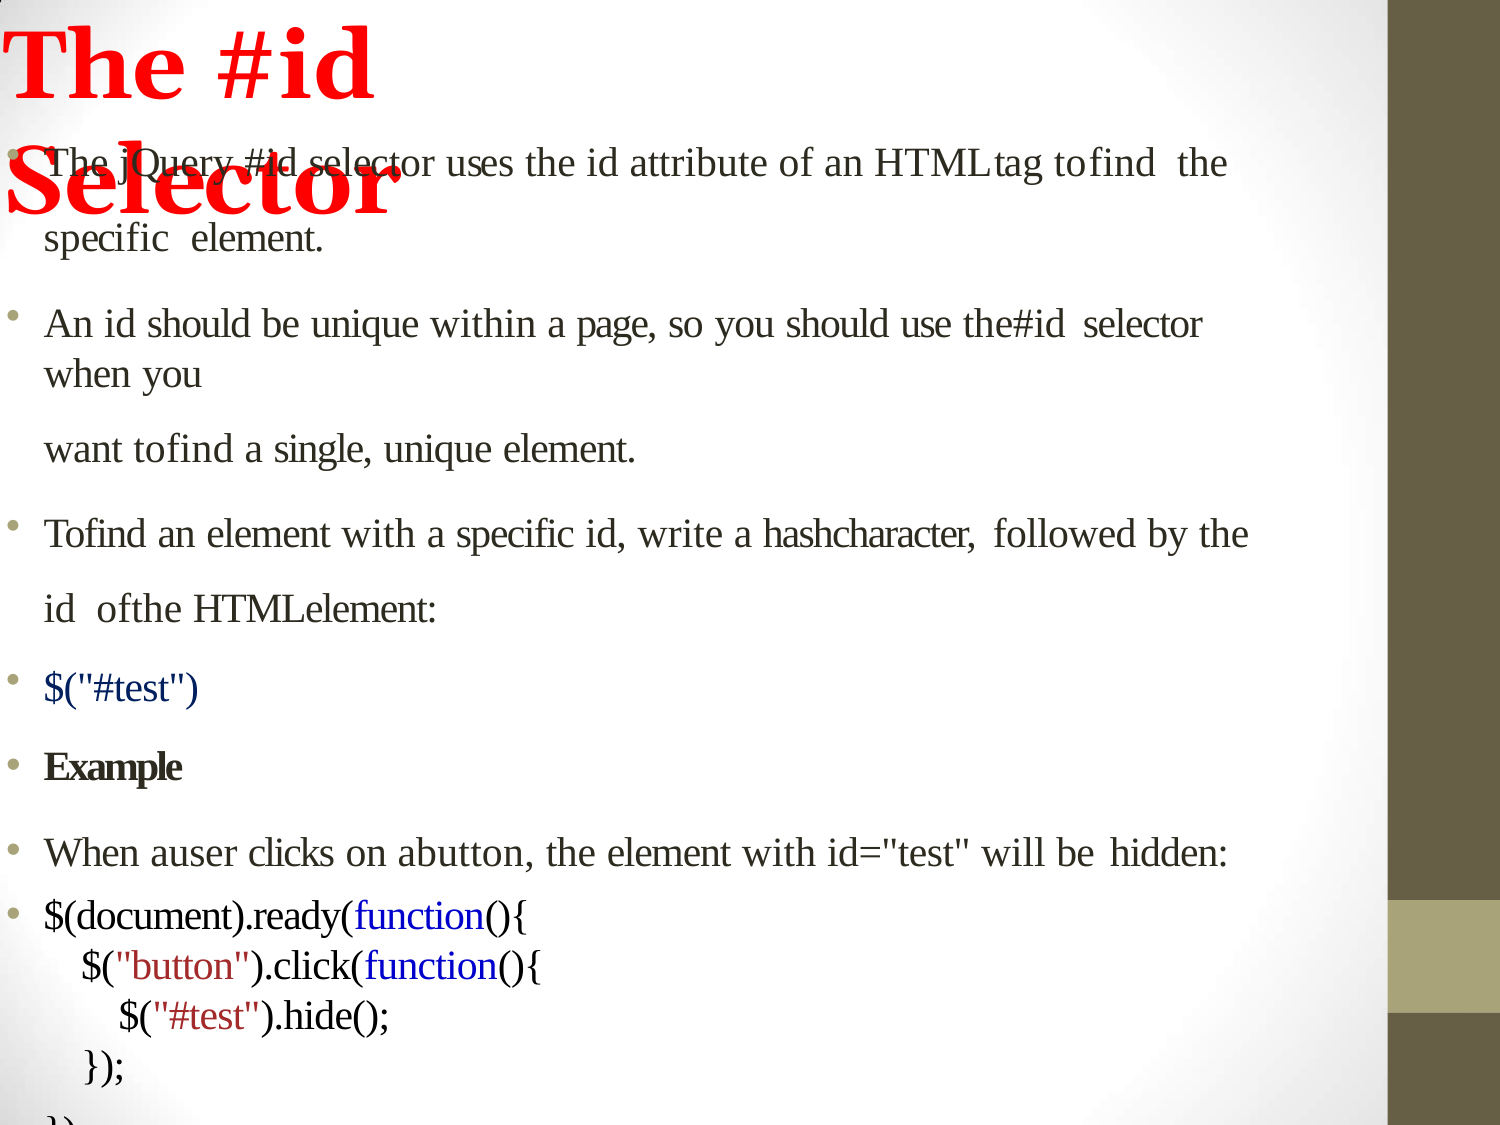

# The #id Selector
The jQuery #id selector uses the id attribute of an HTMLtag tofind  the specific  element.
An id should be unique within a page, so you should use the#id selector when you
want tofind a single, unique element.
Tofind an element with a specific id, write a hashcharacter, followed by the id  ofthe HTMLelement:
$("#test")
Example
When auser clicks on abutton, the element with id="test" will be hidden:
$(document).ready(function(){
$("button").click(function(){
$("#test").hide();
});
});